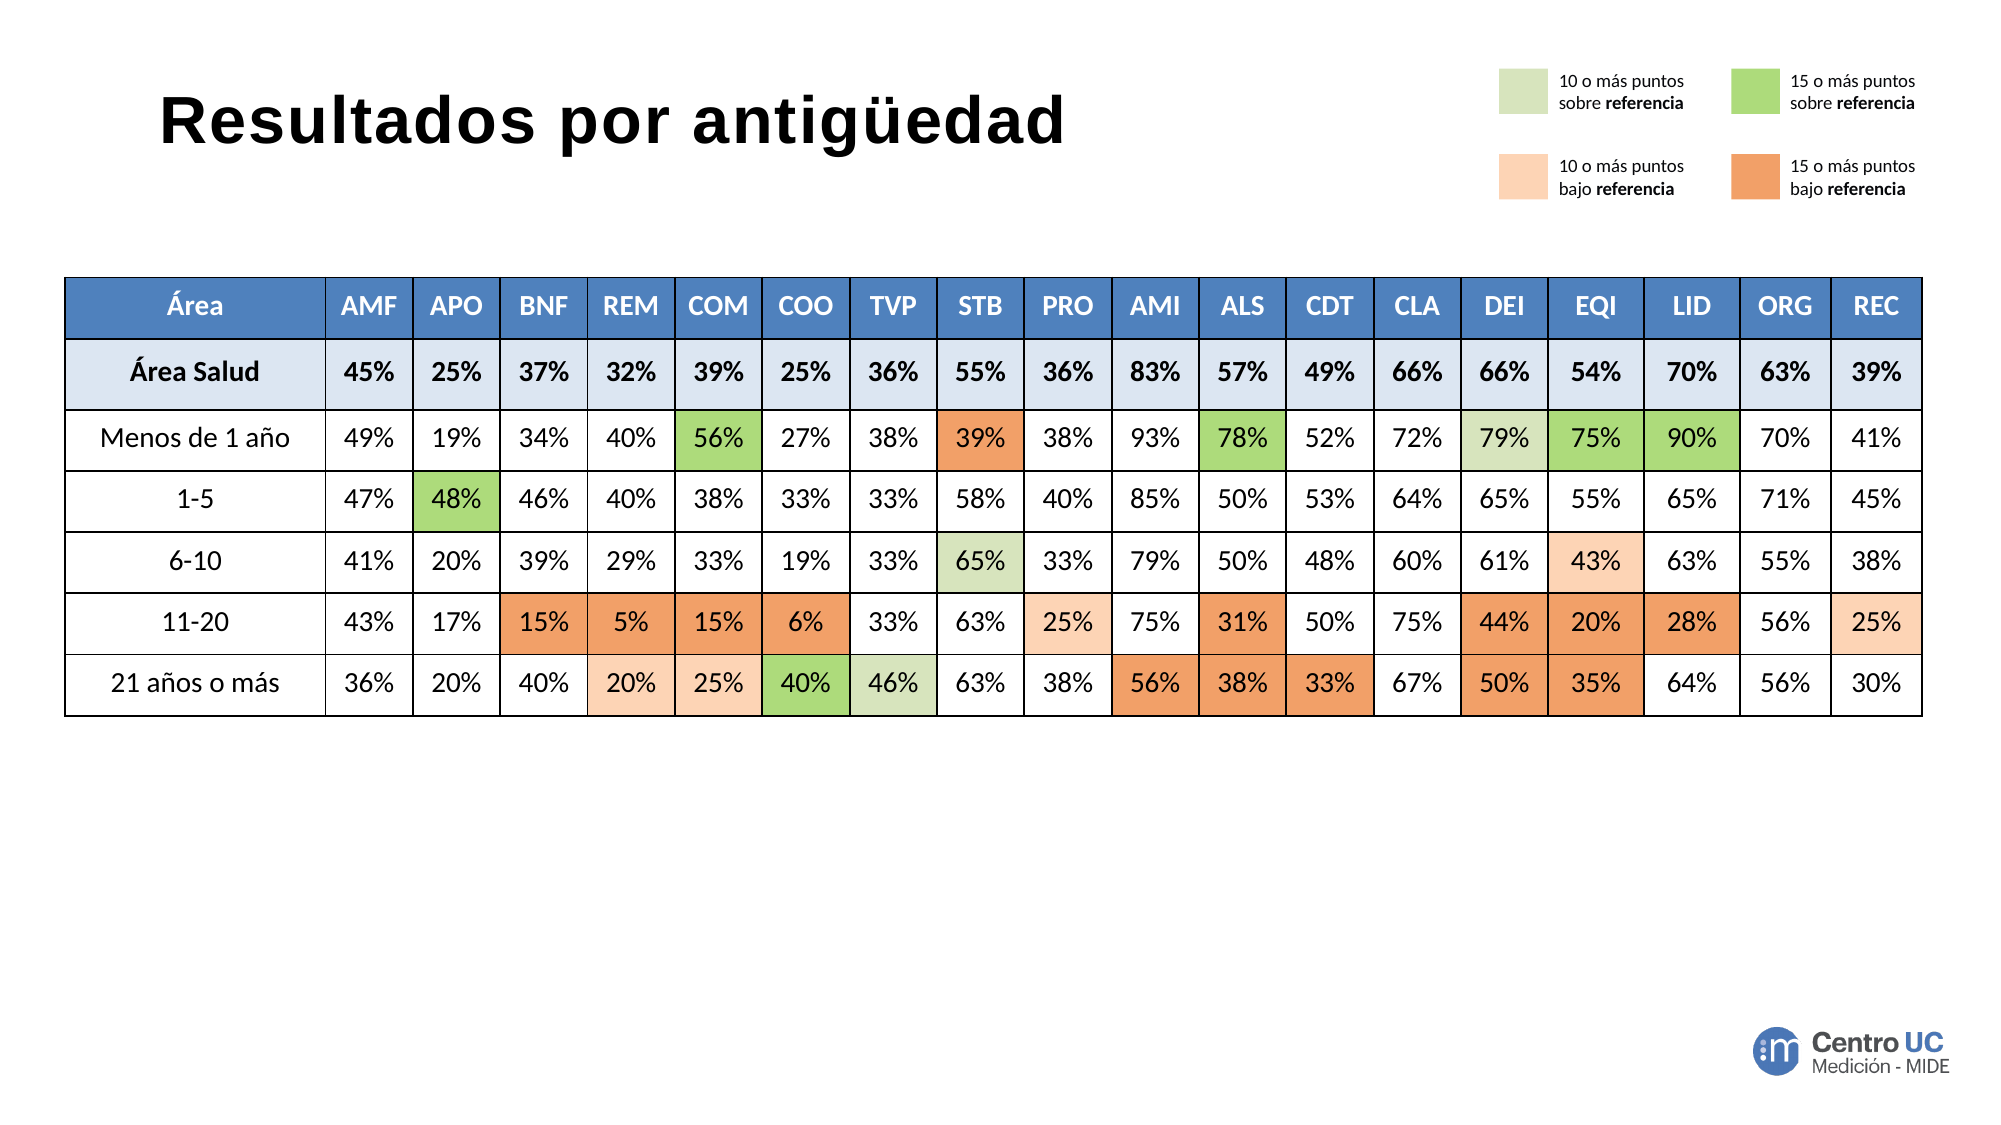

10 o más puntos sobre referencia
15 o más puntos sobre referencia
# Resultados por antigüedad

10 o más puntos bajo referencia
15 o más puntos bajo referencia

| Área | AMF | APO | BNF | REM | COM | COO | TVP | STB | PRO | AMI | ALS | CDT | CLA | DEI | EQI | LID | ORG | REC |
| --- | --- | --- | --- | --- | --- | --- | --- | --- | --- | --- | --- | --- | --- | --- | --- | --- | --- | --- |
| Área Salud | 45% | 25% | 37% | 32% | 39% | 25% | 36% | 55% | 36% | 83% | 57% | 49% | 66% | 66% | 54% | 70% | 63% | 39% |
| Menos de 1 año | 49% | 19% | 34% | 40% | 56% | 27% | 38% | 39% | 38% | 93% | 78% | 52% | 72% | 79% | 75% | 90% | 70% | 41% |
| 1-5 | 47% | 48% | 46% | 40% | 38% | 33% | 33% | 58% | 40% | 85% | 50% | 53% | 64% | 65% | 55% | 65% | 71% | 45% |
| 6-10 | 41% | 20% | 39% | 29% | 33% | 19% | 33% | 65% | 33% | 79% | 50% | 48% | 60% | 61% | 43% | 63% | 55% | 38% |
| 11-20 | 43% | 17% | 15% | 5% | 15% | 6% | 33% | 63% | 25% | 75% | 31% | 50% | 75% | 44% | 20% | 28% | 56% | 25% |
| 21 años o más | 36% | 20% | 40% | 20% | 25% | 40% | 46% | 63% | 38% | 56% | 38% | 33% | 67% | 50% | 35% | 64% | 56% | 30% |